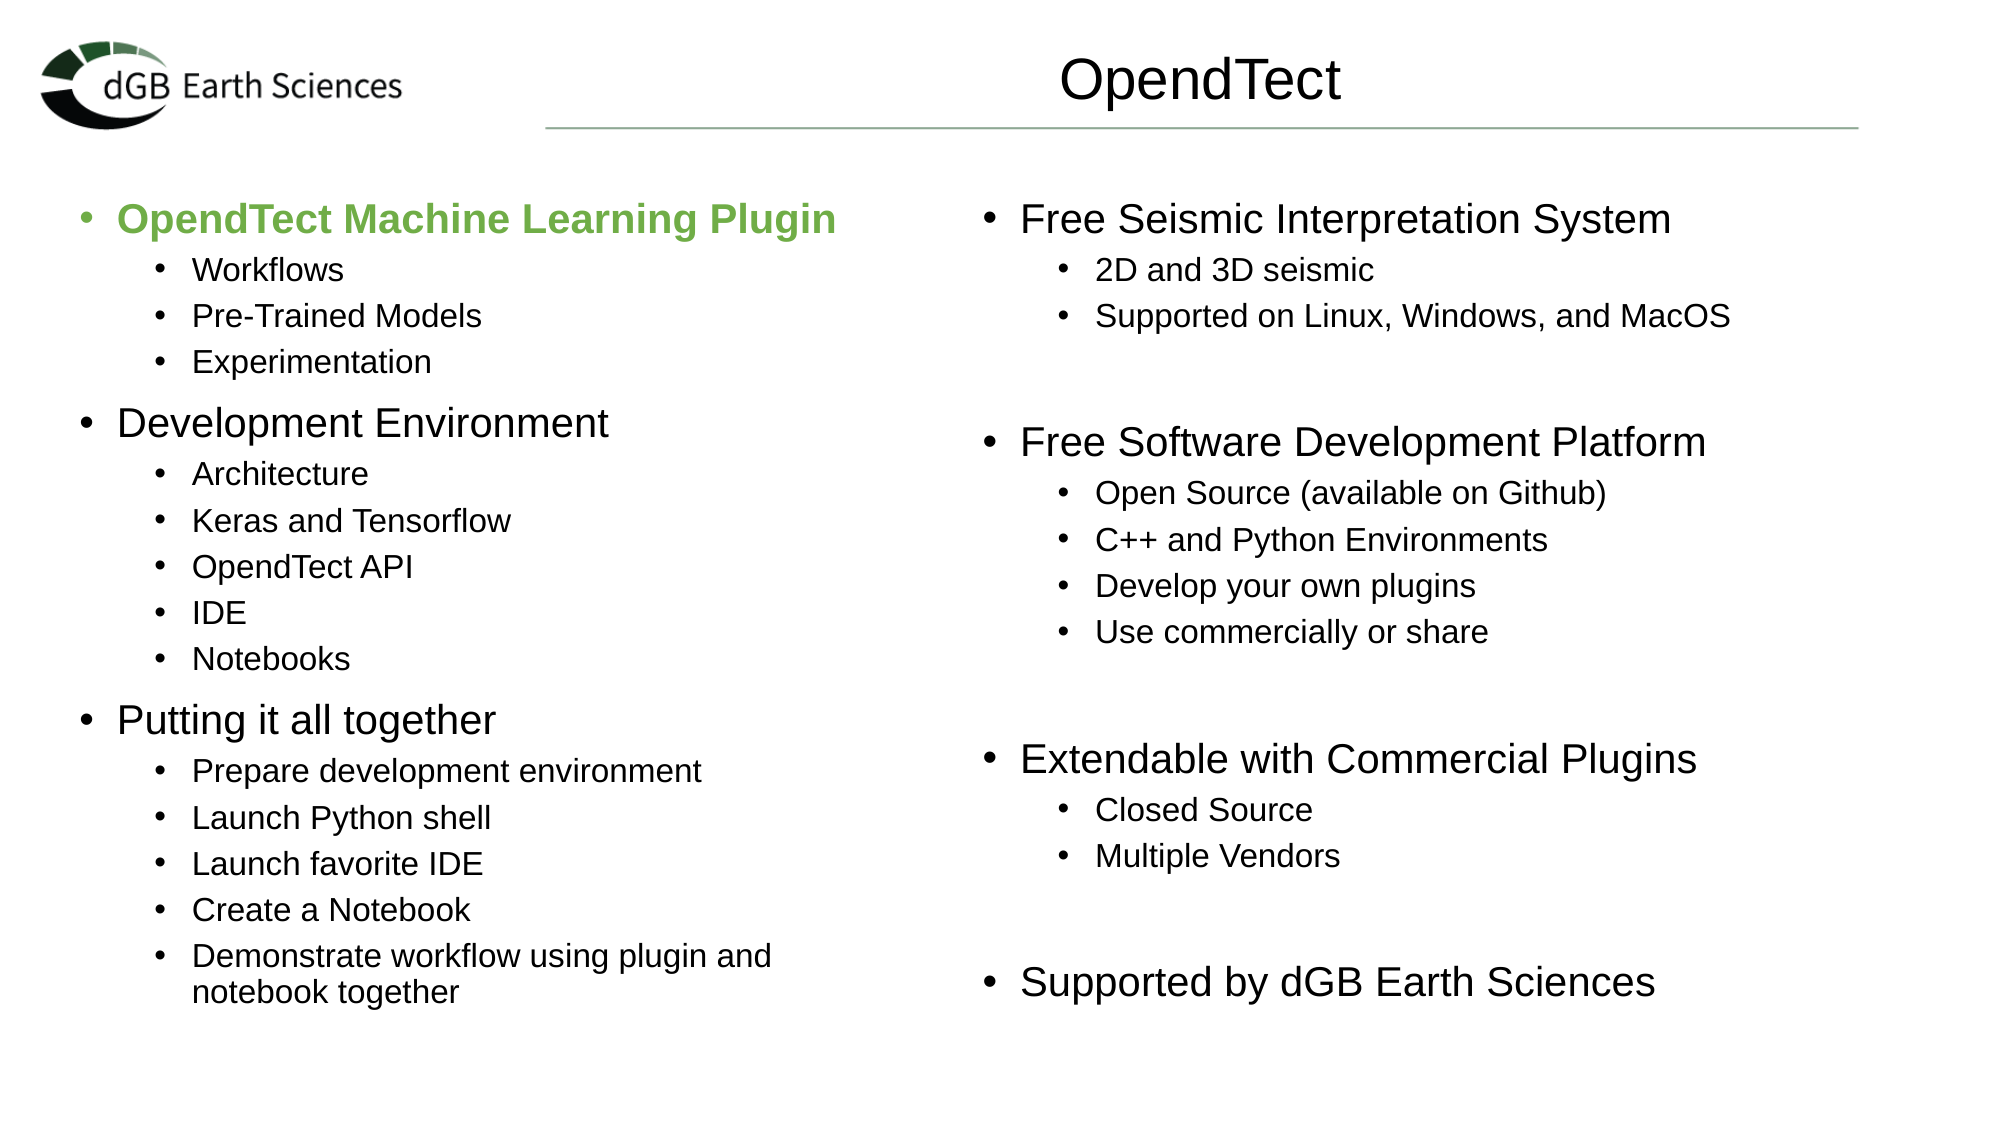

# OpendTect
Free Seismic Interpretation System
2D and 3D seismic
Supported on Linux, Windows, and MacOS

Free Software Development Platform
Open Source (available on Github)
C++ and Python Environments
Develop your own plugins
Use commercially or share

Extendable with Commercial Plugins
Closed Source
Multiple Vendors

Supported by dGB Earth Sciences

OpendTect Machine Learning Plugin
Workflows
Pre-Trained Models
Experimentation
Development Environment
Architecture
Keras and Tensorflow
OpendTect API
IDE
Notebooks
Putting it all together
Prepare development environment
Launch Python shell
Launch favorite IDE
Create a Notebook
Demonstrate workflow using plugin and notebook together